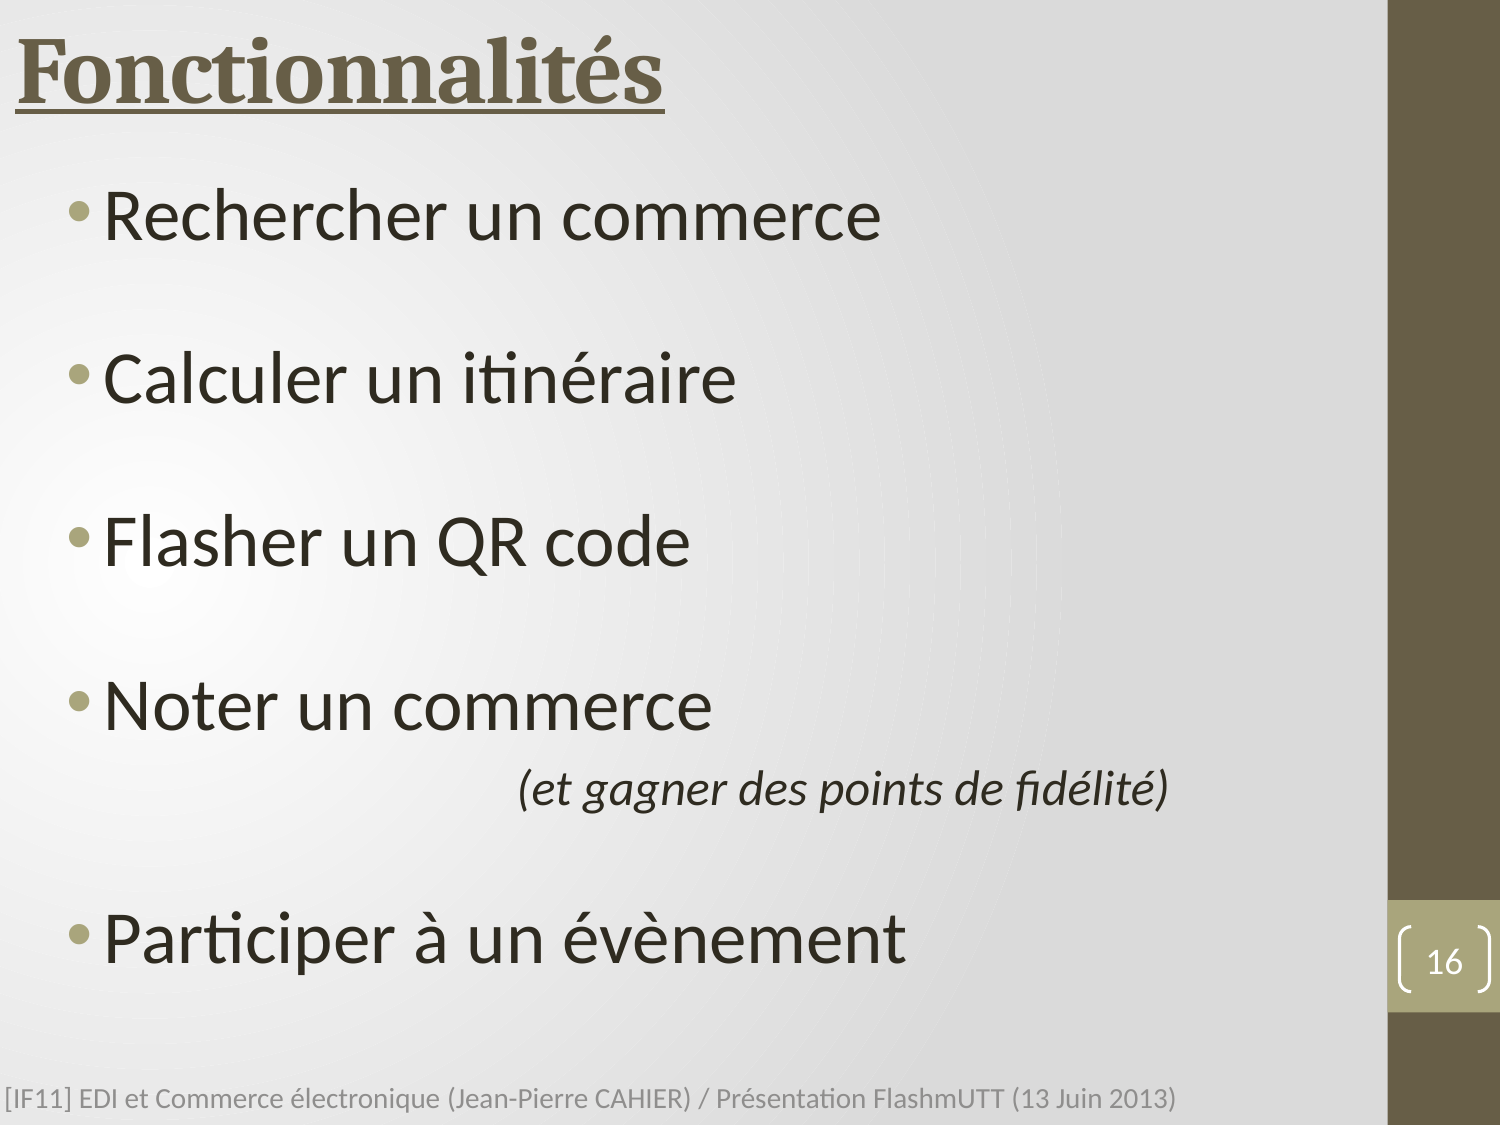

# Fonctionnalités
Rechercher un commerce

Calculer un itinéraire

Flasher un QR code

Noter un commerce
			(et gagner des points de fidélité)

Participer à un évènement
16
[IF11] EDI et Commerce électronique (Jean-Pierre CAHIER) / Présentation FlashmUTT (13 Juin 2013)